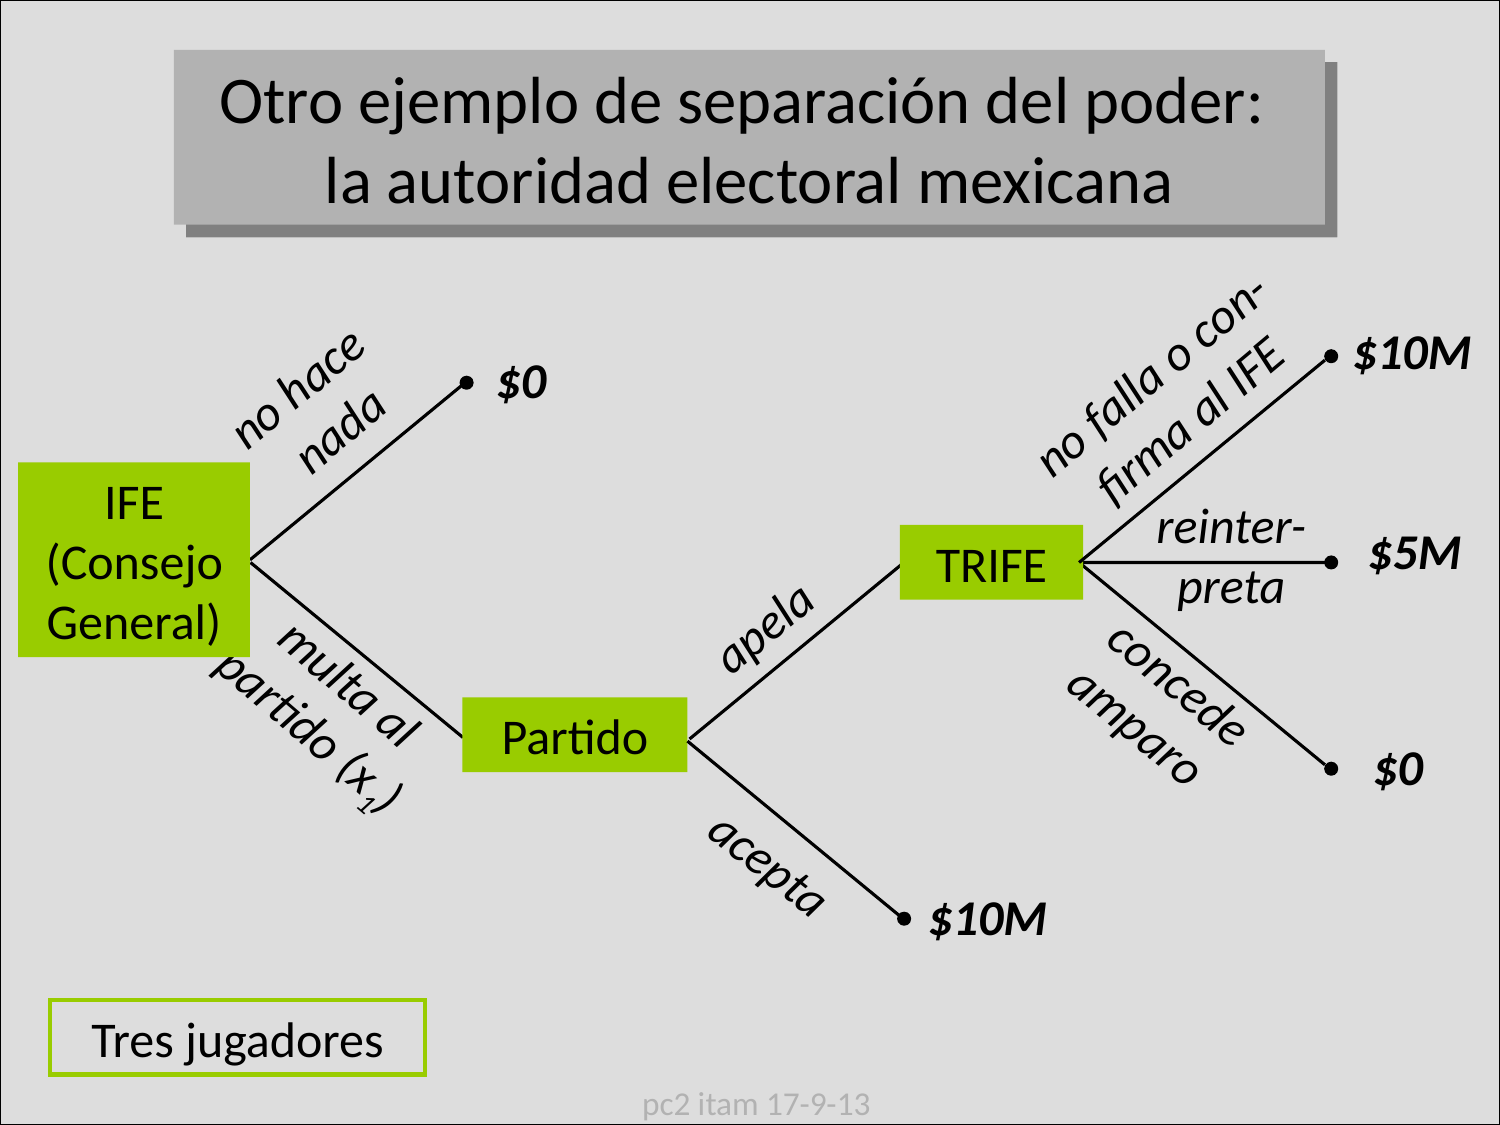

Otro ejemplo de separación del poder:
la autoridad electoral mexicana
$10M
$5M
$0
no falla o con-firma al IFE

no hace
nada

$0
IFE (Consejo General)
TRIFE
Partido
reinter-preta

multa al partido (x1)

concede
amparo

apela

acepta

$10M
Tres jugadores